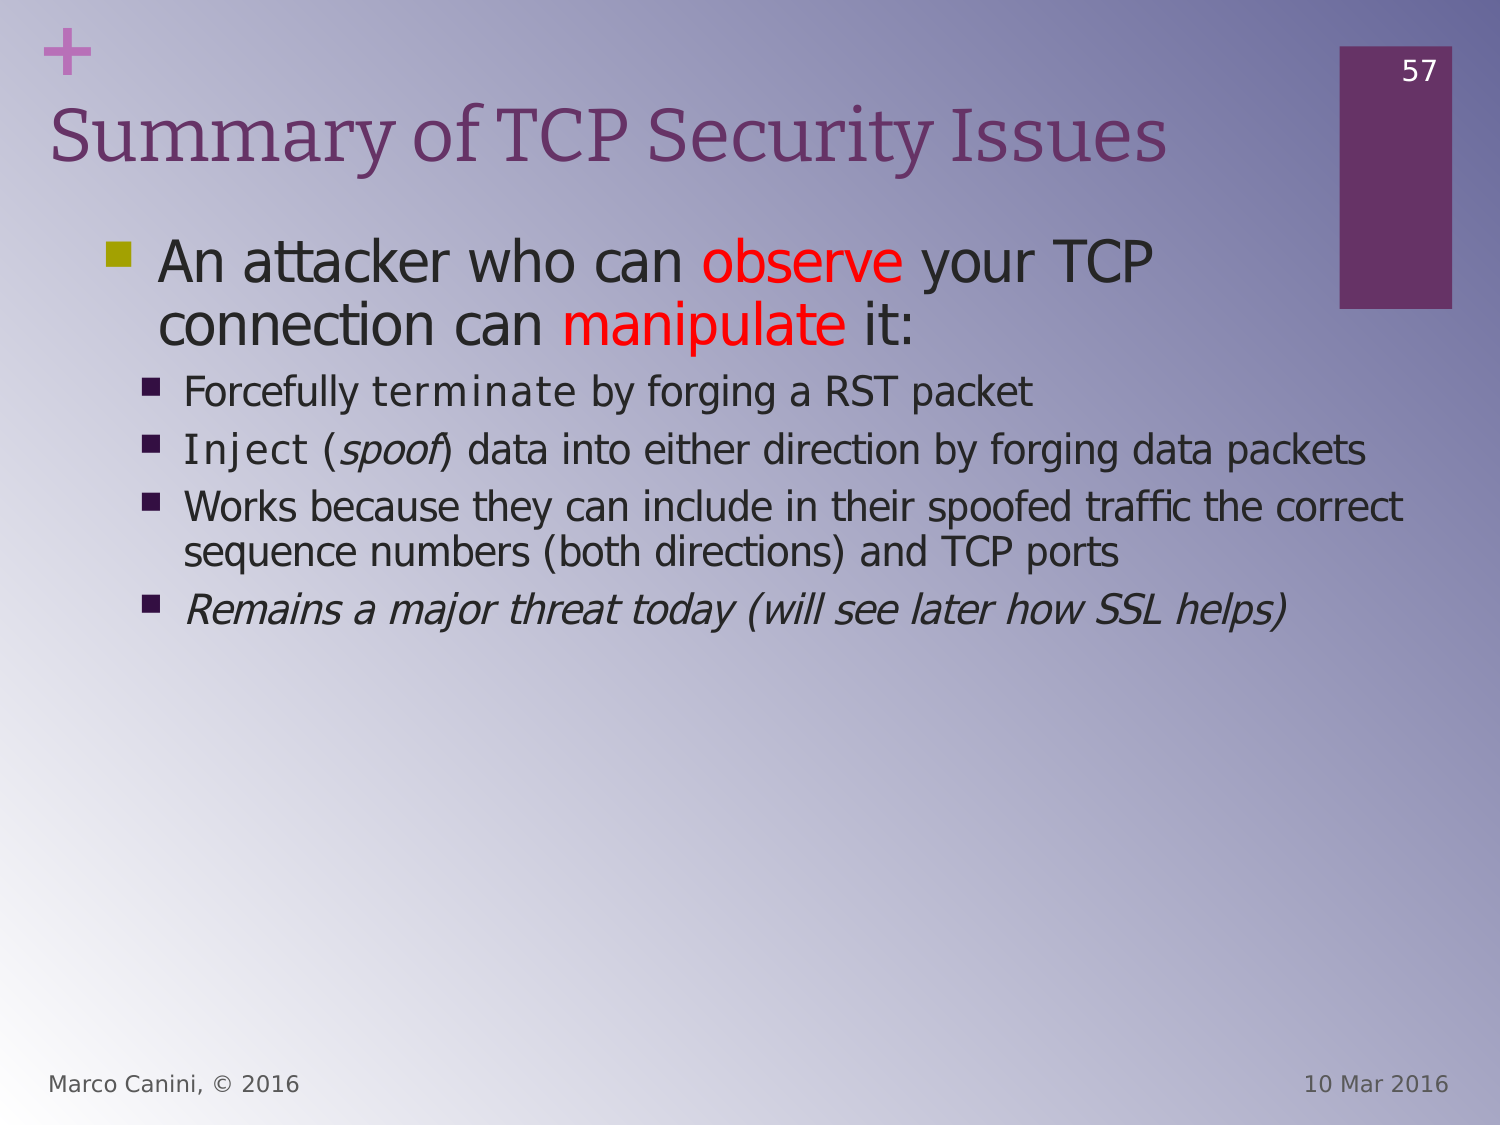

57
# Summary of TCP Security Issues
An attacker who can observe your TCP connection can manipulate it:
Forcefully terminate by forging a RST packet
Inject (spoof) data into either direction by forging data packets
Works because they can include in their spoofed traffic the correct sequence numbers (both directions) and TCP ports
Remains a major threat today (will see later how SSL helps)
Marco Canini, © 2016
10 Mar 2016